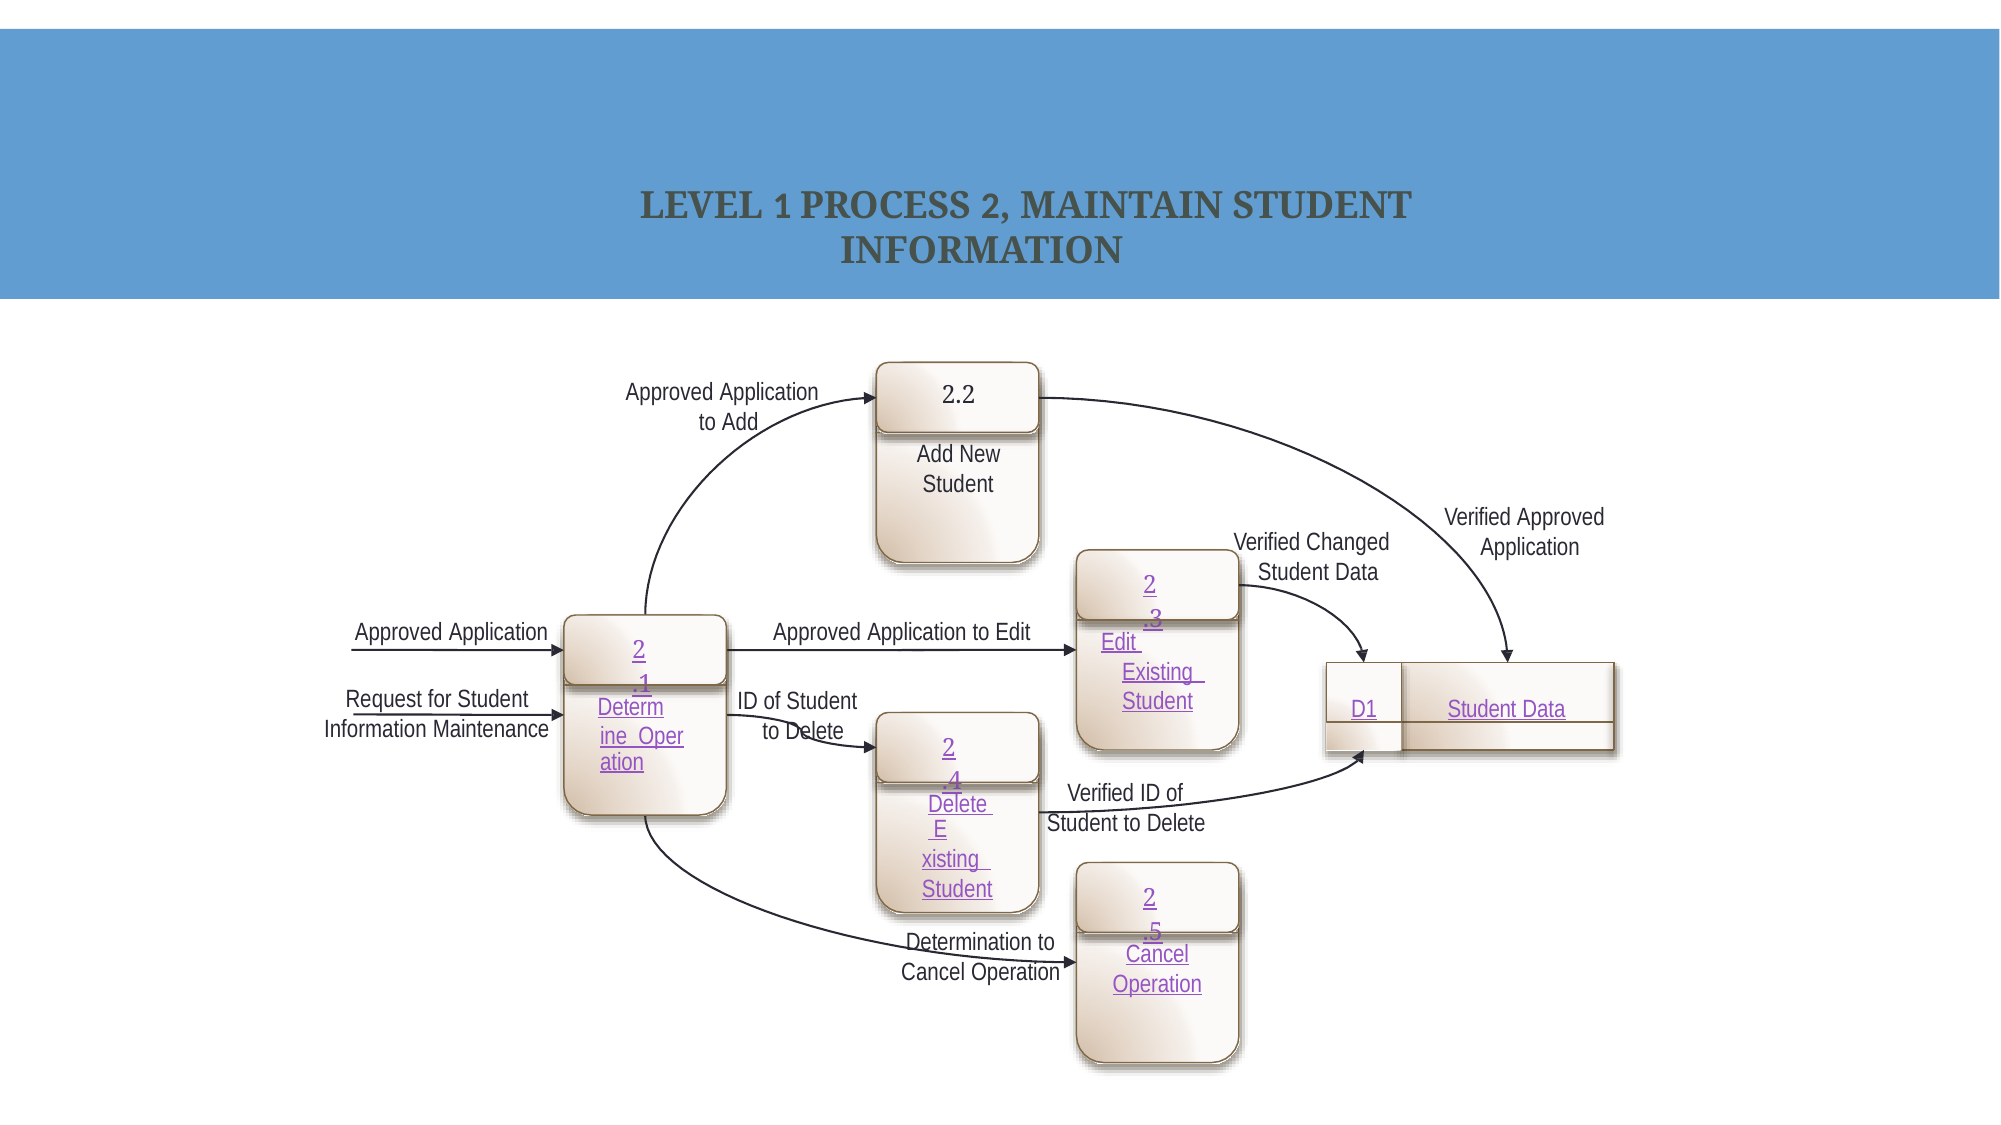

# Level 1 Process 2, Maintain Student  Information

Approved Application  to Add
2.2

Add New
Student

Verified Approved  Application
Verified Changed  Student Data

2.3

Approved Application
Approved Application to Edit

Edit Existing  Student

2.1

D1

Student Data
Request for Student  Information Maintenance

ID of Student  to Delete

Determine  Operation

2.4

Verified ID of  Student to Delete

Delete  Existing  Student

2.5
Determination to  Cancel Operation

Cancel
Operation